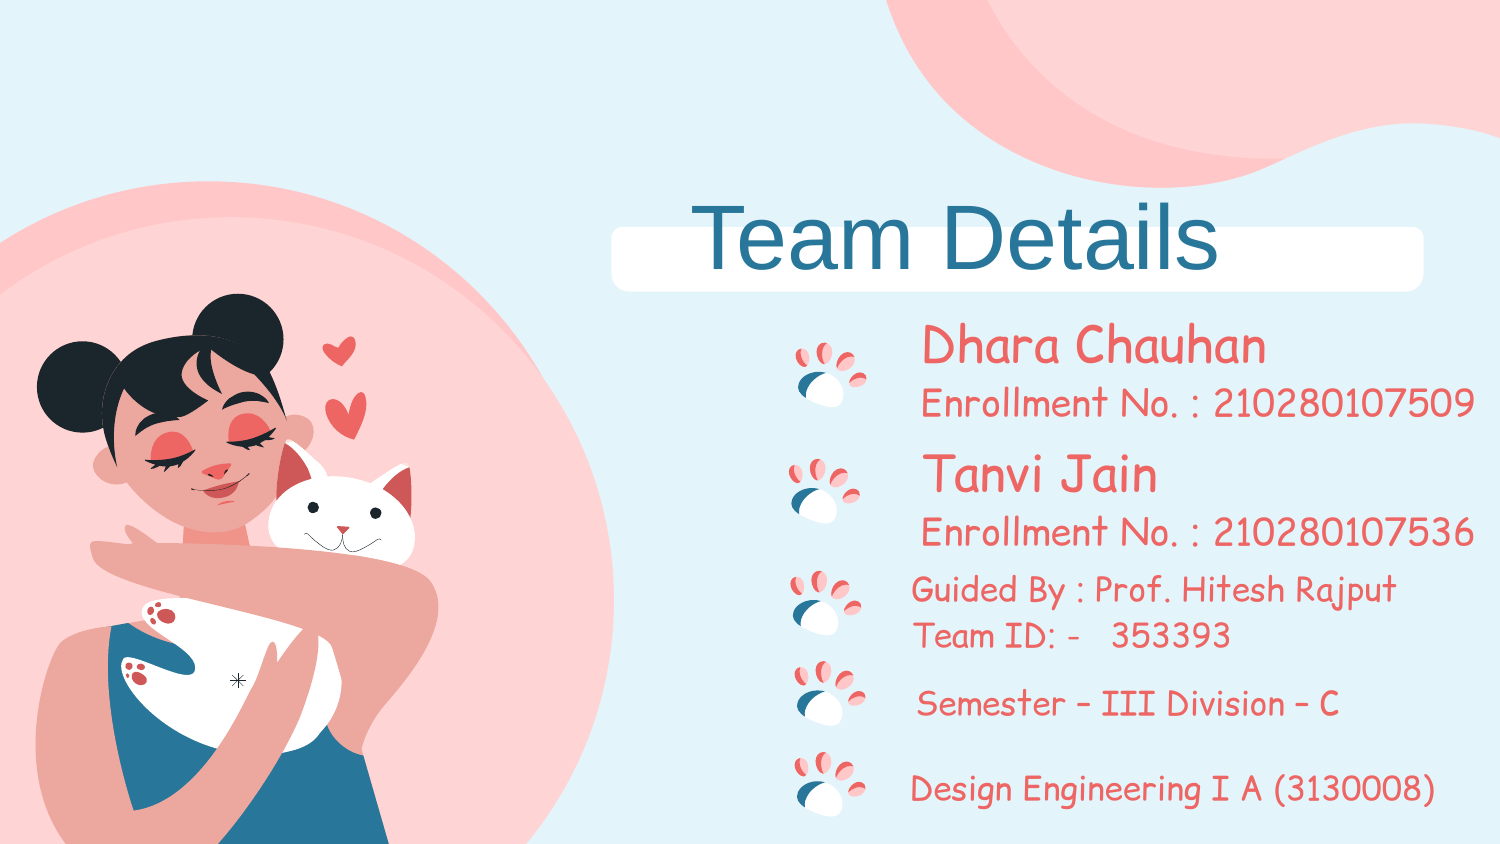

# Team Details

Dhara Chauhan
Enrollment No. : 210280107509

Tanvi Jain
Enrollment No. : 210280107536

Guided By : Prof. Hitesh Rajput
Team ID: -   353393

Semester – III Division – C

Design Engineering I A (3130008)